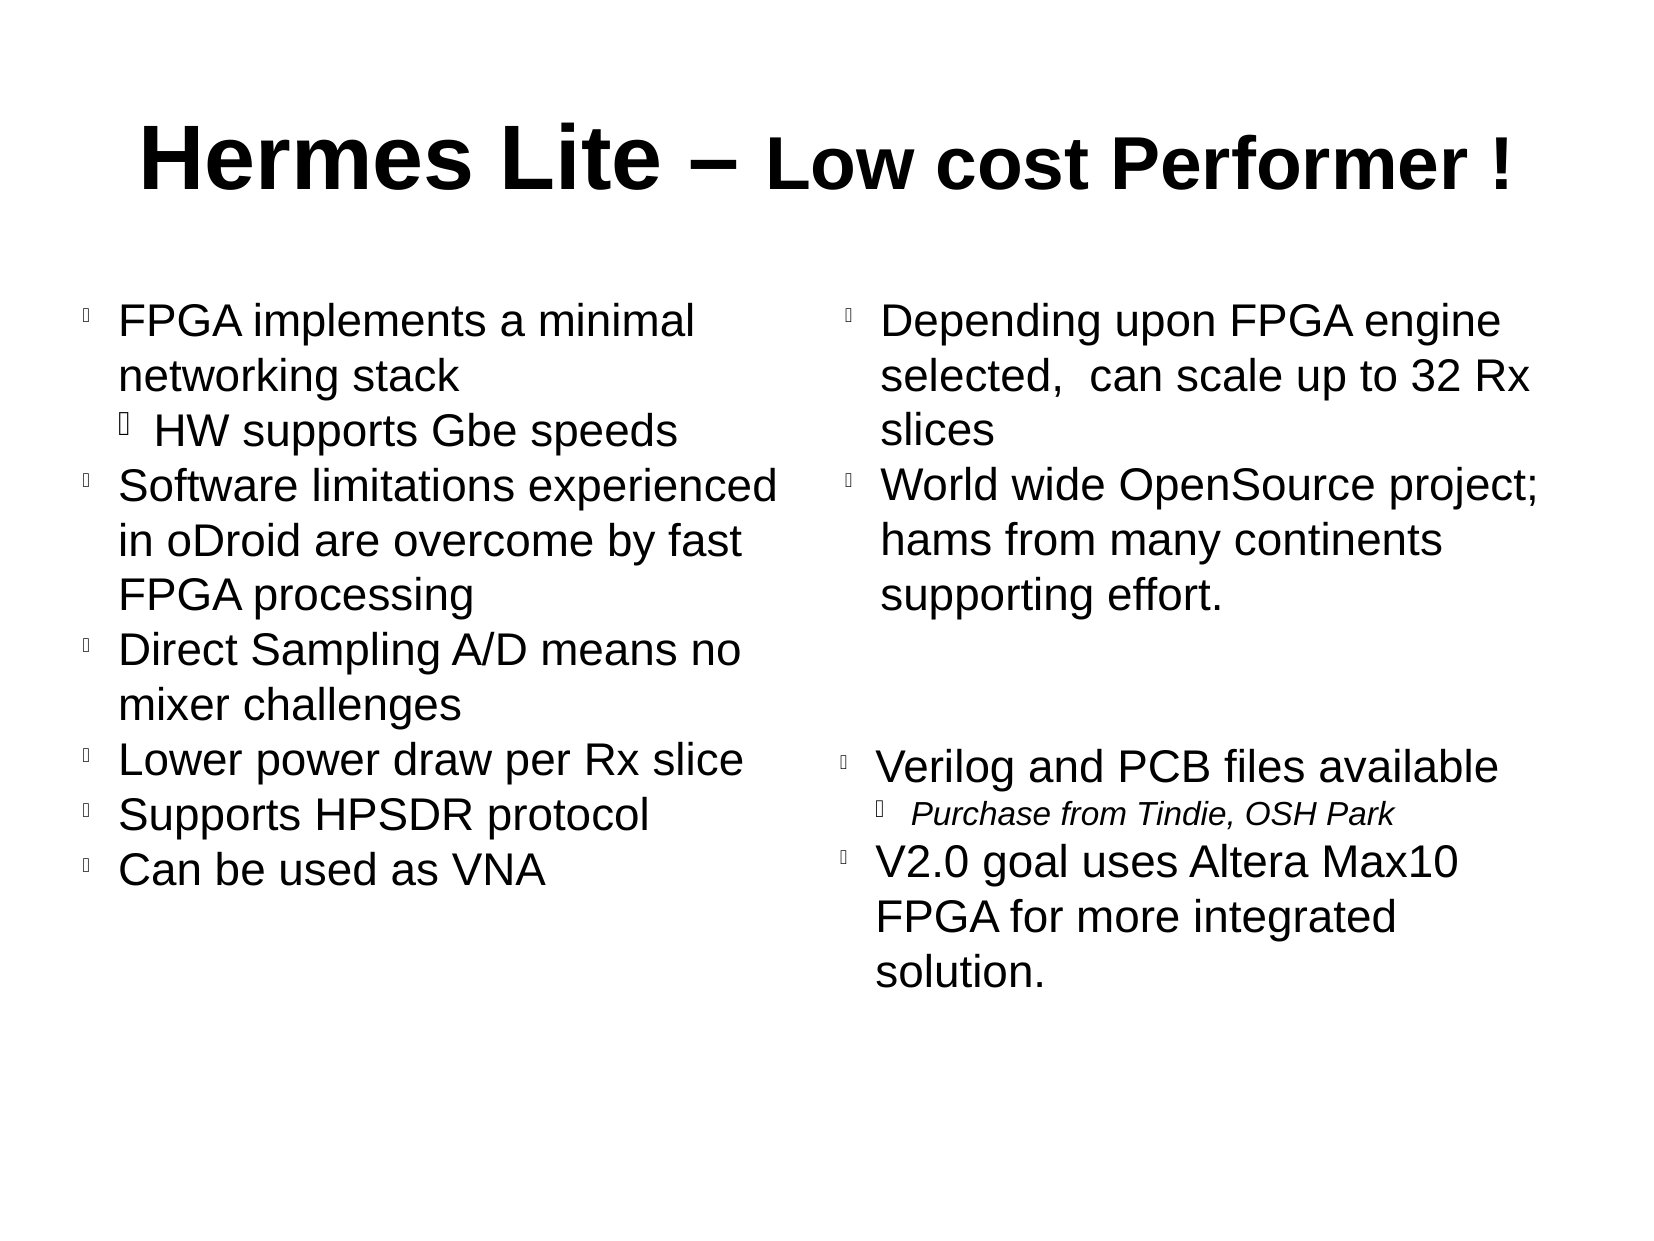

Hermes Lite – Low cost Performer !
FPGA implements a minimal networking stack
HW supports Gbe speeds
Software limitations experienced in oDroid are overcome by fast FPGA processing
Direct Sampling A/D means no mixer challenges
Lower power draw per Rx slice
Supports HPSDR protocol
Can be used as VNA
Depending upon FPGA engine selected,  can scale up to 32 Rx slices
World wide OpenSource project; hams from many continents supporting effort.
Verilog and PCB files available
Purchase from Tindie, OSH Park
V2.0 goal uses Altera Max10 FPGA for more integrated solution.